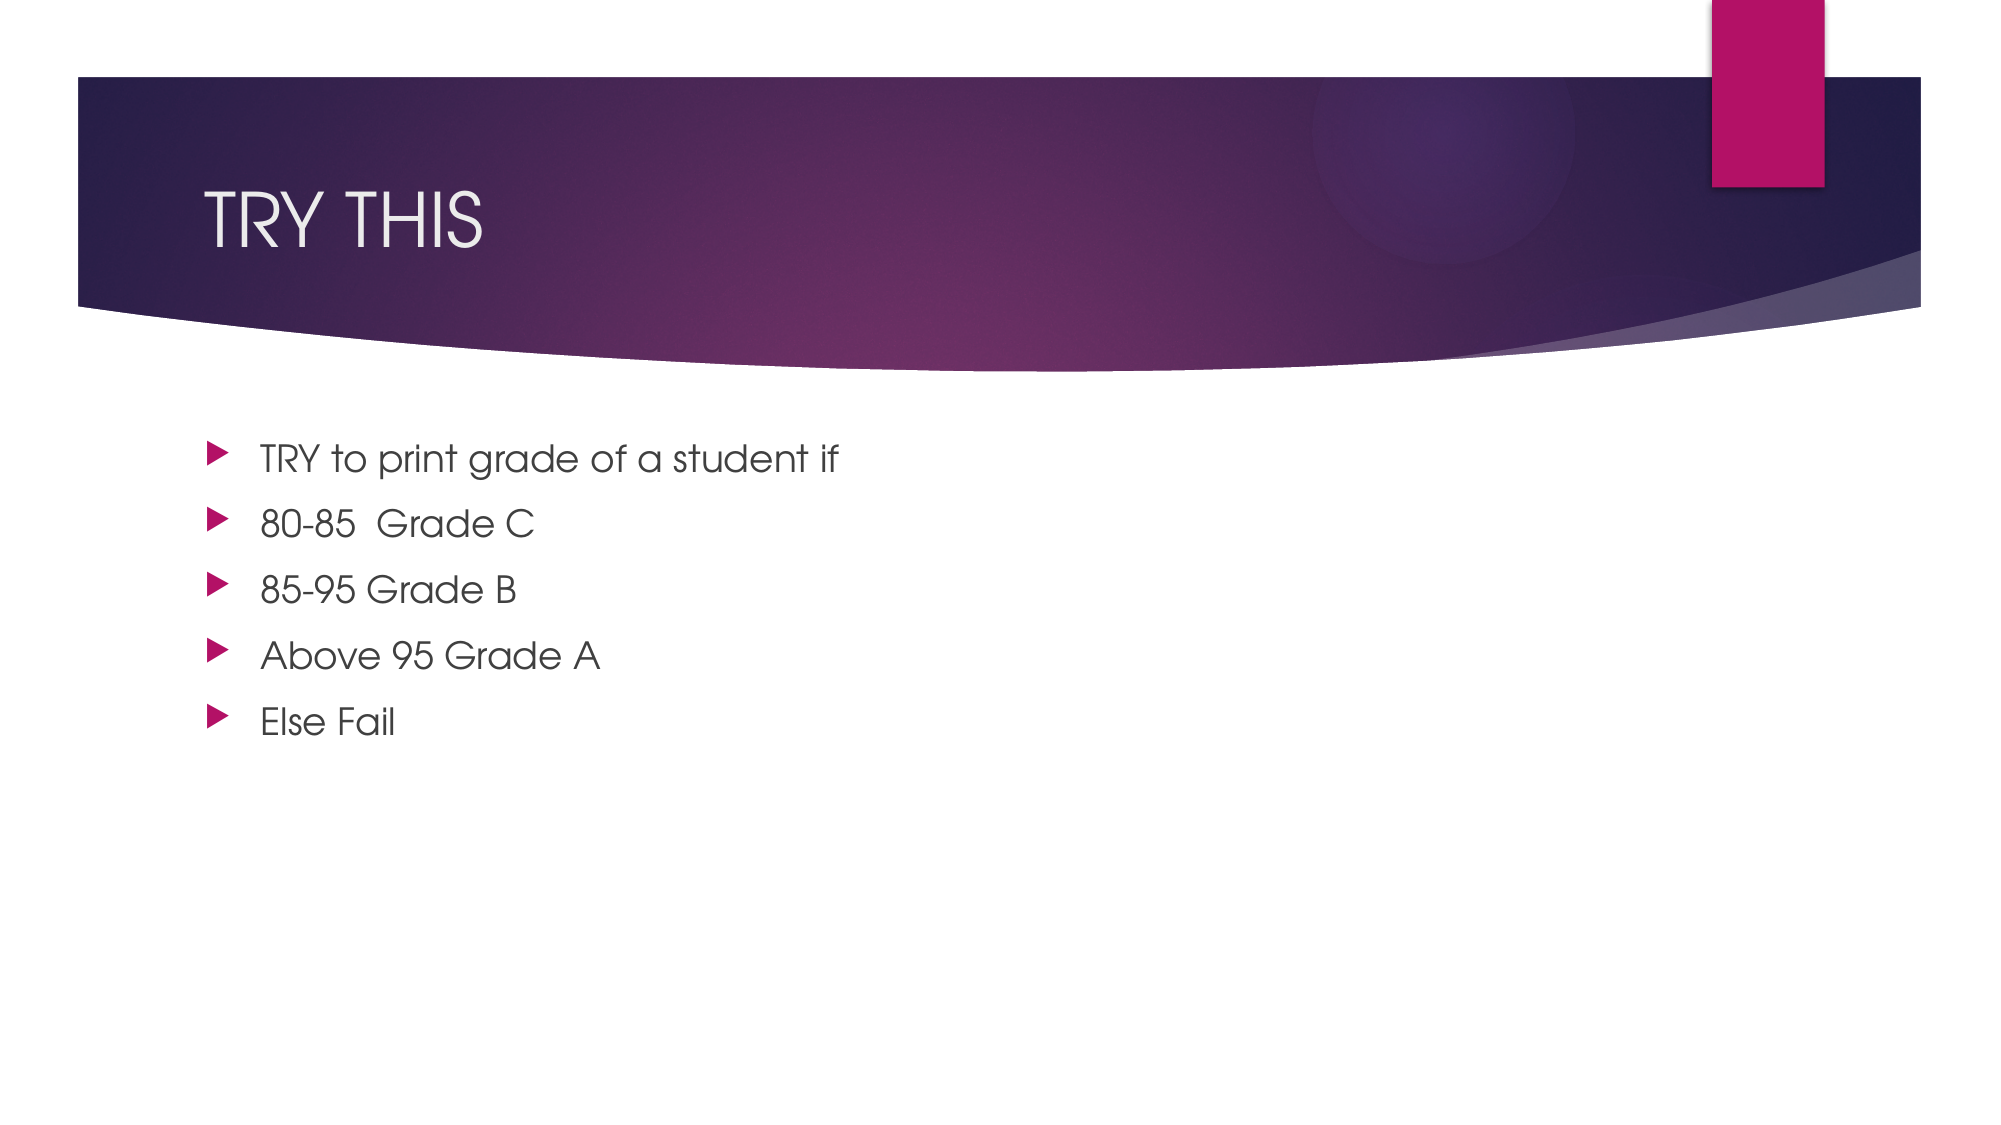

# TRY THIS
TRY to print grade of a student if
80-85  Grade C
85-95 Grade B
Above 95 Grade A
Else Fail